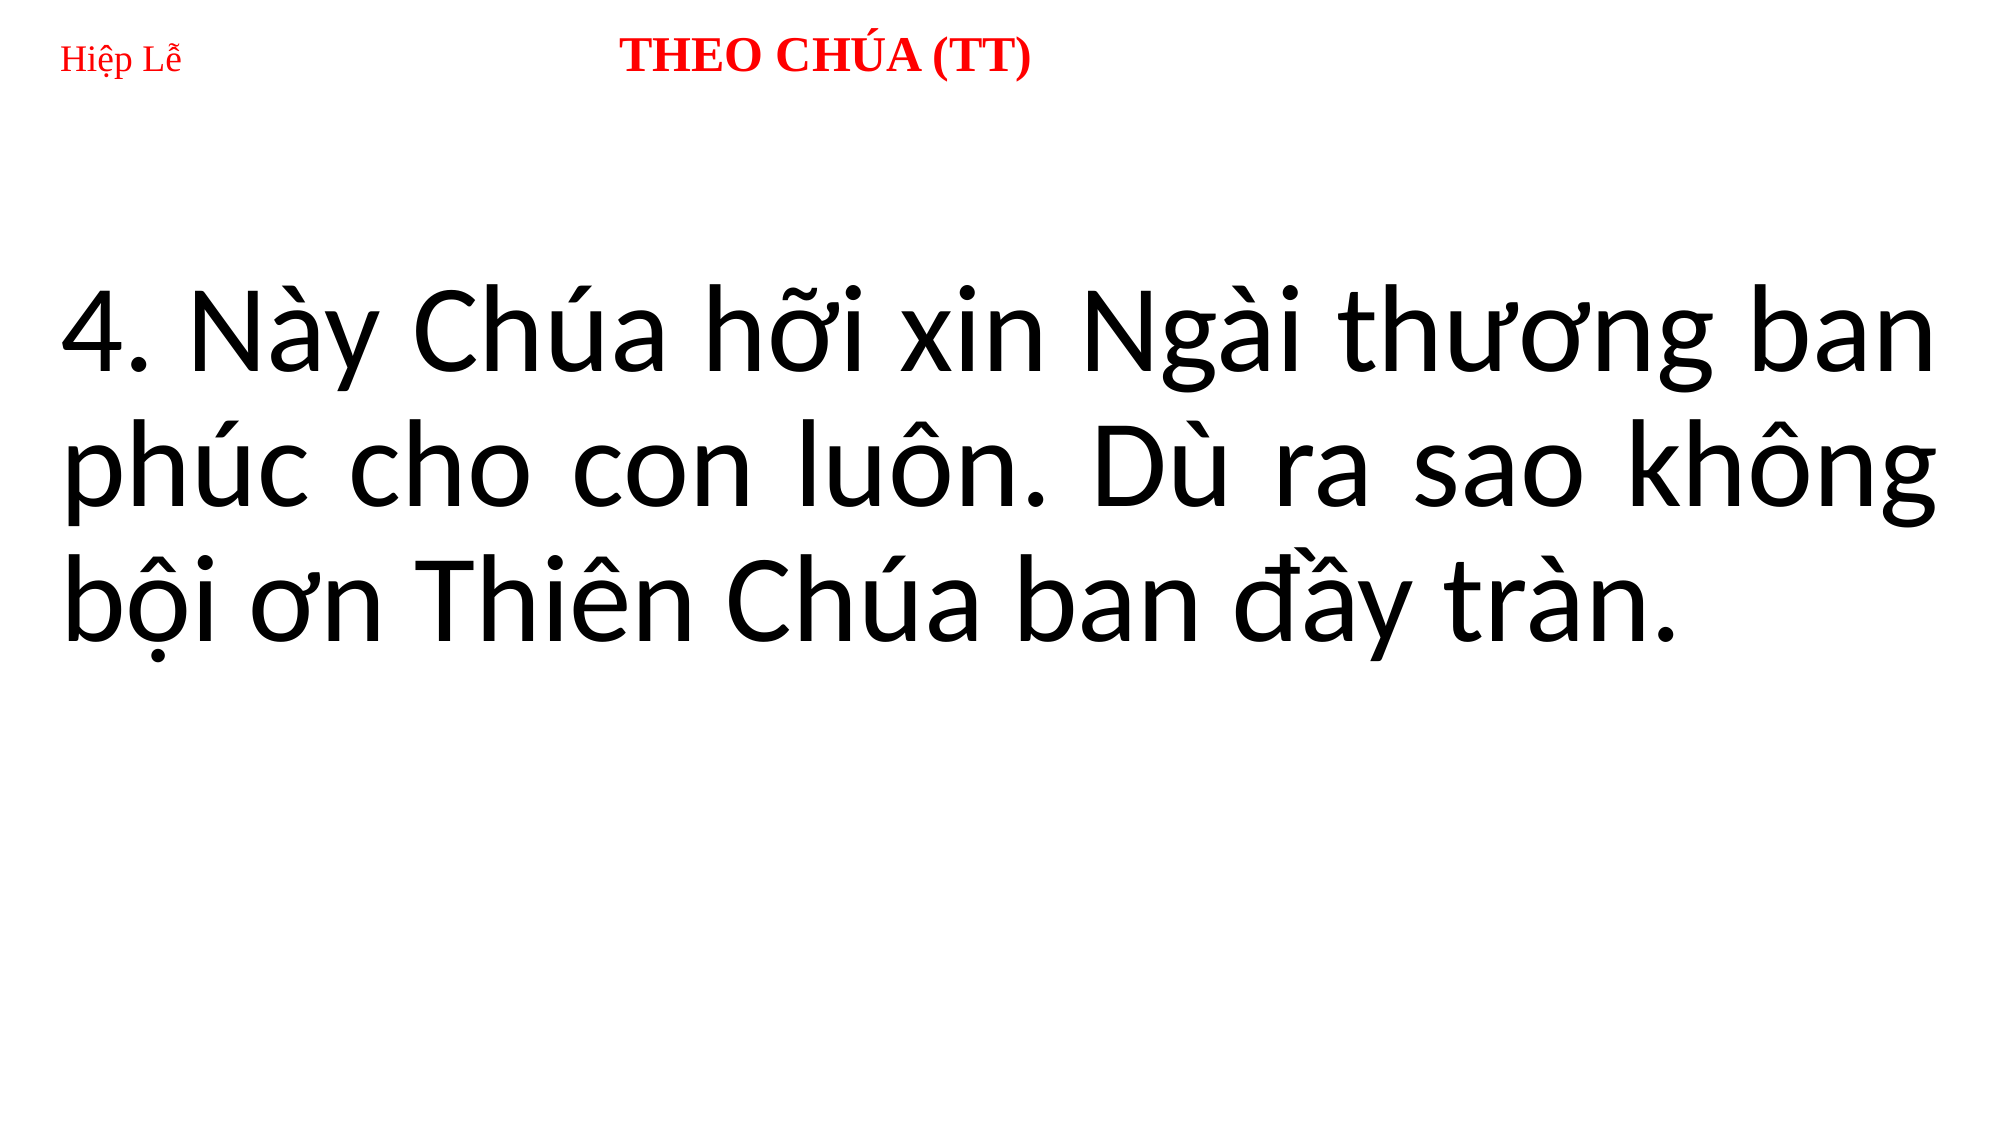

# Hiệp Lễ                                              THEO CHÚA (TT)
4. Này Chúa hỡi xin Ngài thương ban phúc cho con luôn. Dù ra sao không bội ơn Thiên Chúa ban đầy tràn.